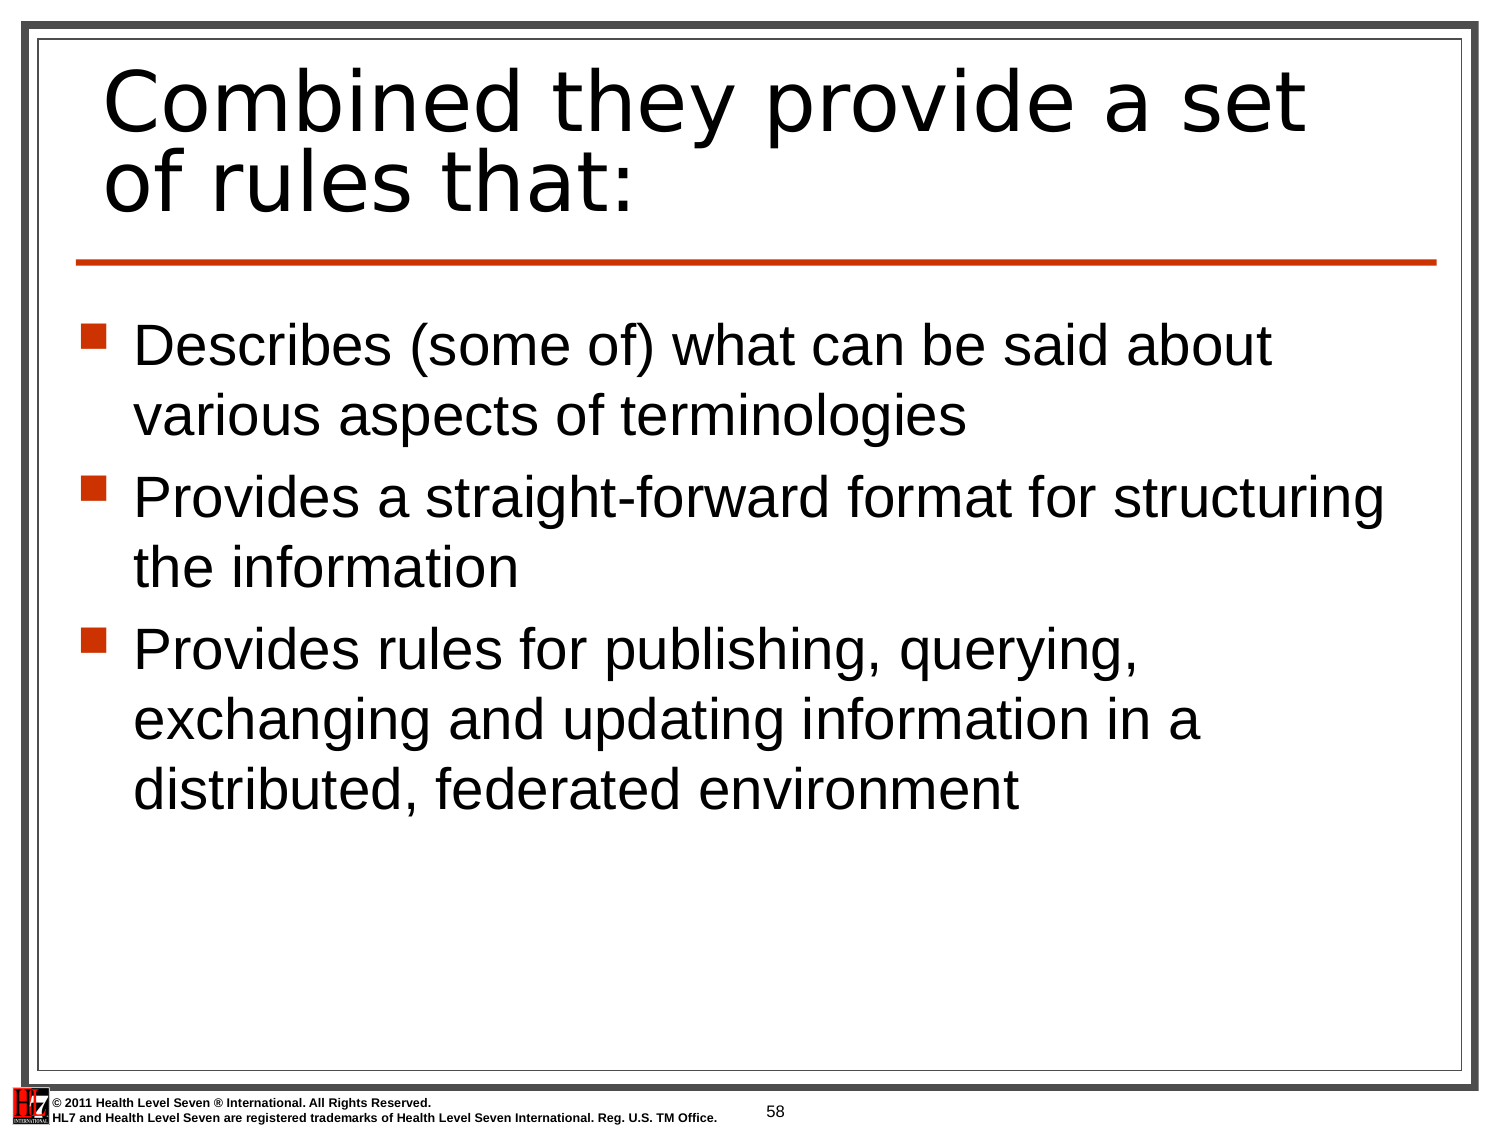

# Combined they provide a set of rules that:
Describes (some of) what can be said about various aspects of terminologies
Provides a straight-forward format for structuring the information
Provides rules for publishing, querying, exchanging and updating information in a distributed, federated environment
58